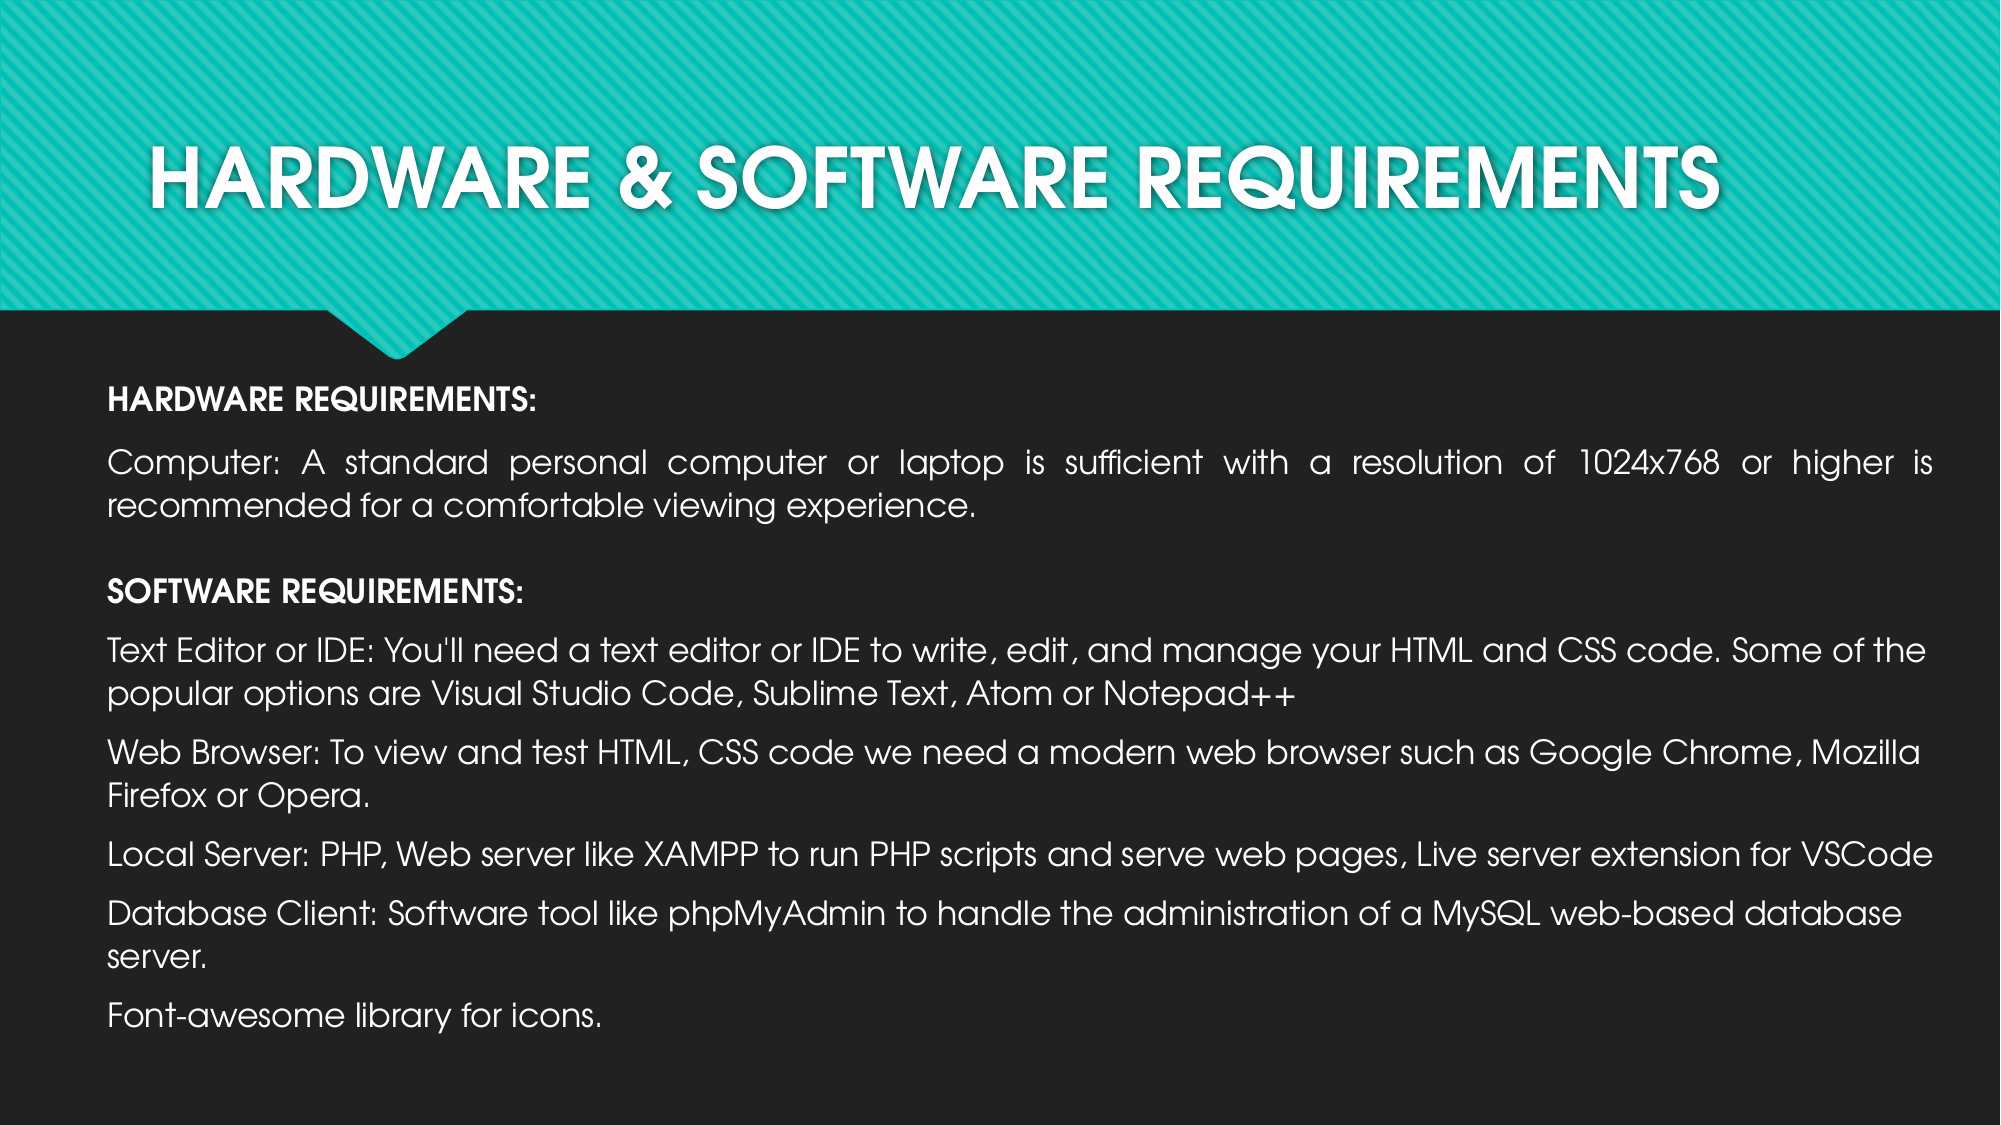

# HARDWARE & SOFTWARE REQUIREMENTS
HARDWARE REQUIREMENTS:
Computer: A standard personal computer or laptop is sufficient with a resolution of 1024x768 or higher is recommended for a comfortable viewing experience.
SOFTWARE REQUIREMENTS:
Text Editor or IDE: You'll need a text editor or IDE to write, edit, and manage your HTML and CSS code. Some of the popular options are Visual Studio Code, Sublime Text, Atom or Notepad++
Web Browser: To view and test HTML, CSS code we need a modern web browser such as Google Chrome, Mozilla Firefox or Opera.
Local Server: PHP, Web server like XAMPP to run PHP scripts and serve web pages, Live server extension for VSCode
Database Client: Software tool like phpMyAdmin to handle the administration of a MySQL web-based database server.
Font-awesome library for icons.